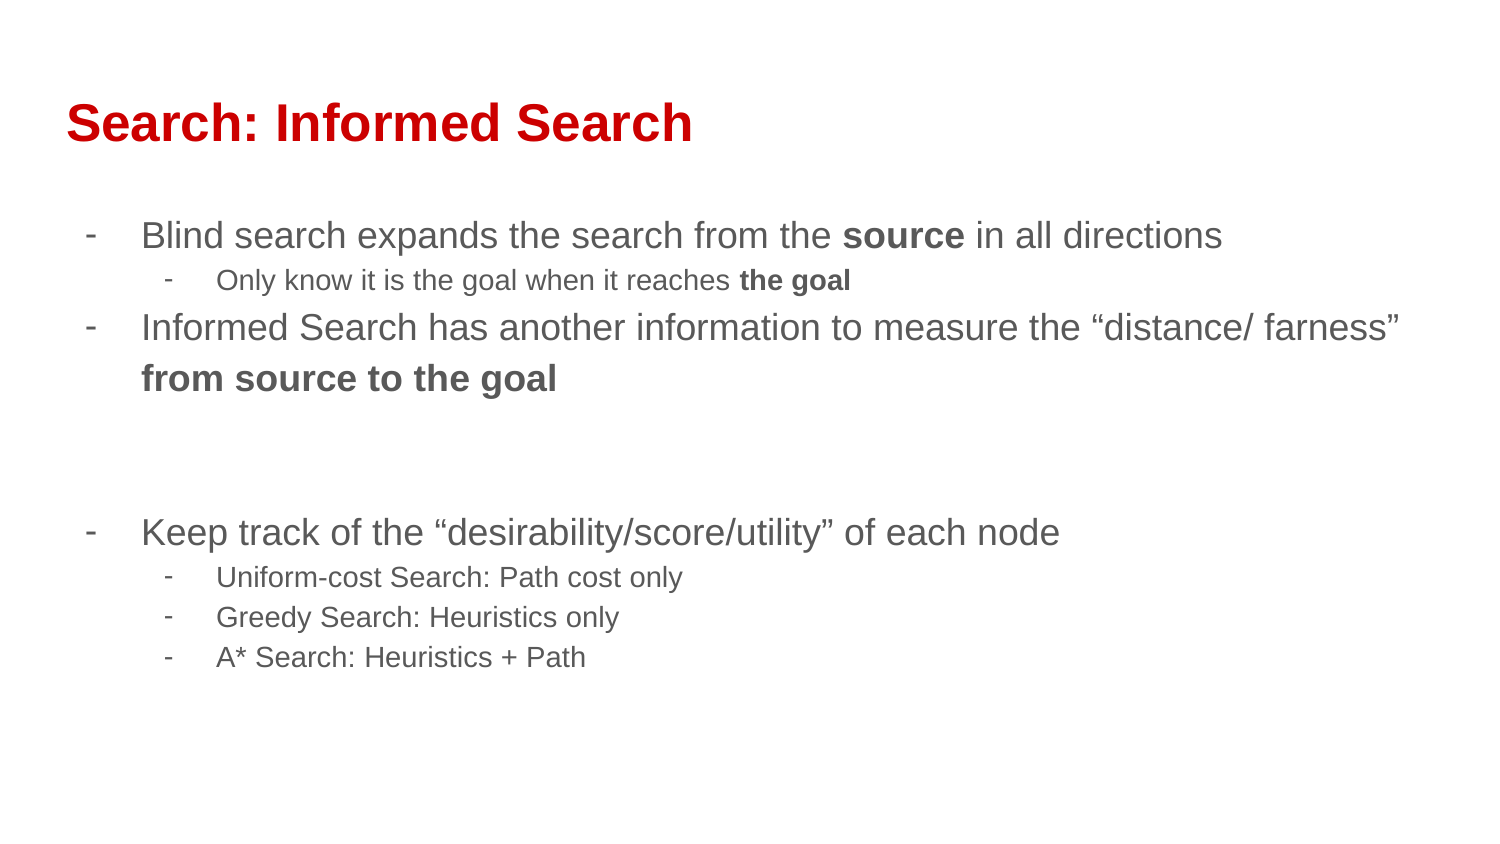

# Search: Informed Search
Blind search expands the search from the source in all directions
Only know it is the goal when it reaches the goal
Informed Search has another information to measure the “distance/ farness” from source to the goal

Keep track of the “desirability/score/utility” of each node
Uniform-cost Search: Path cost only
Greedy Search: Heuristics only
A* Search: Heuristics + Path